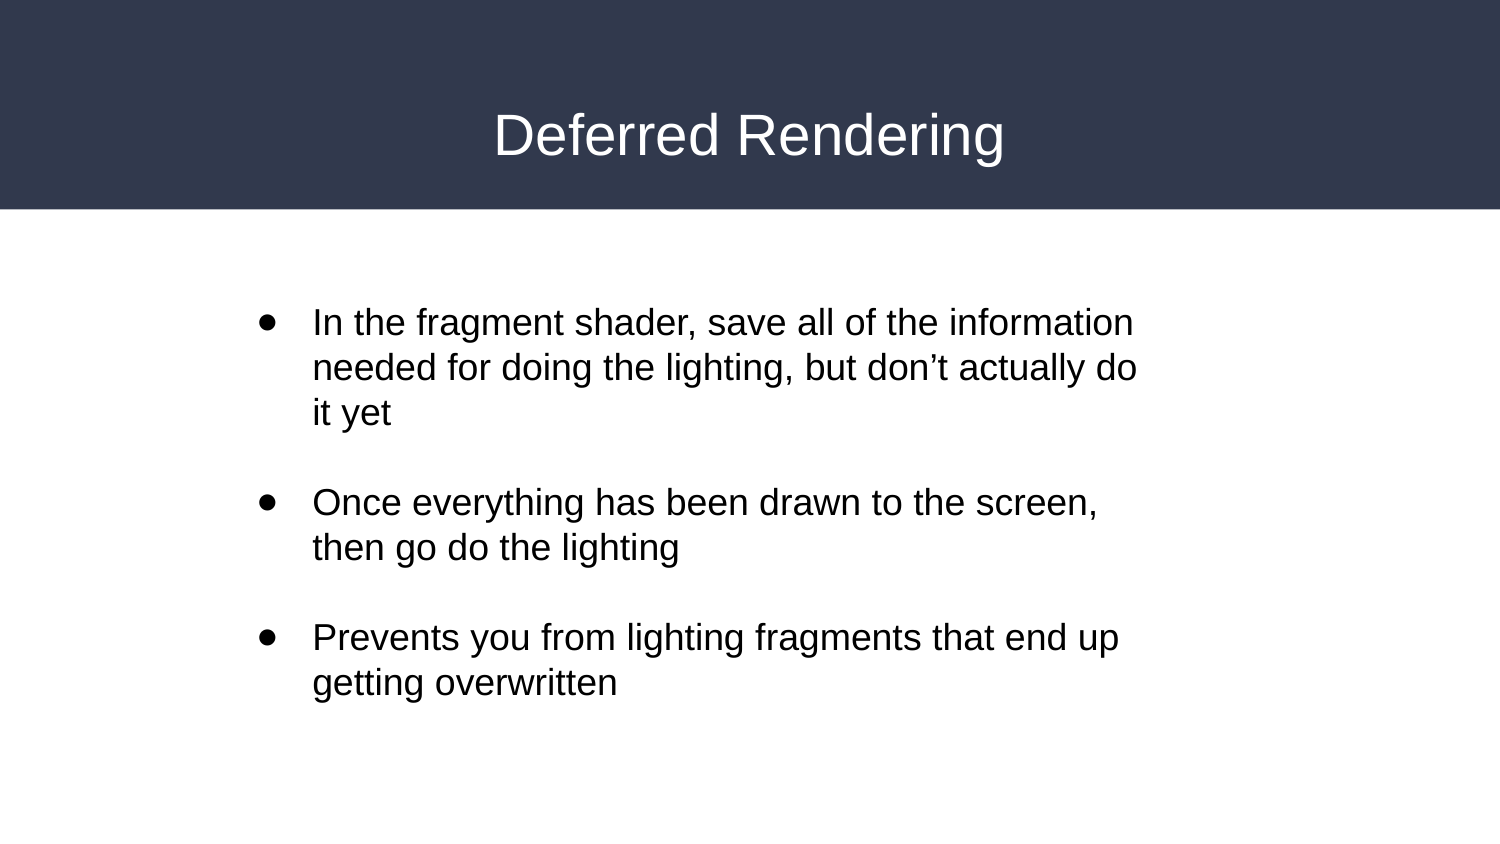

# Deferred Rendering
In the fragment shader, save all of the information needed for doing the lighting, but don’t actually do it yet

Once everything has been drawn to the screen, then go do the lighting

Prevents you from lighting fragments that end up getting overwritten